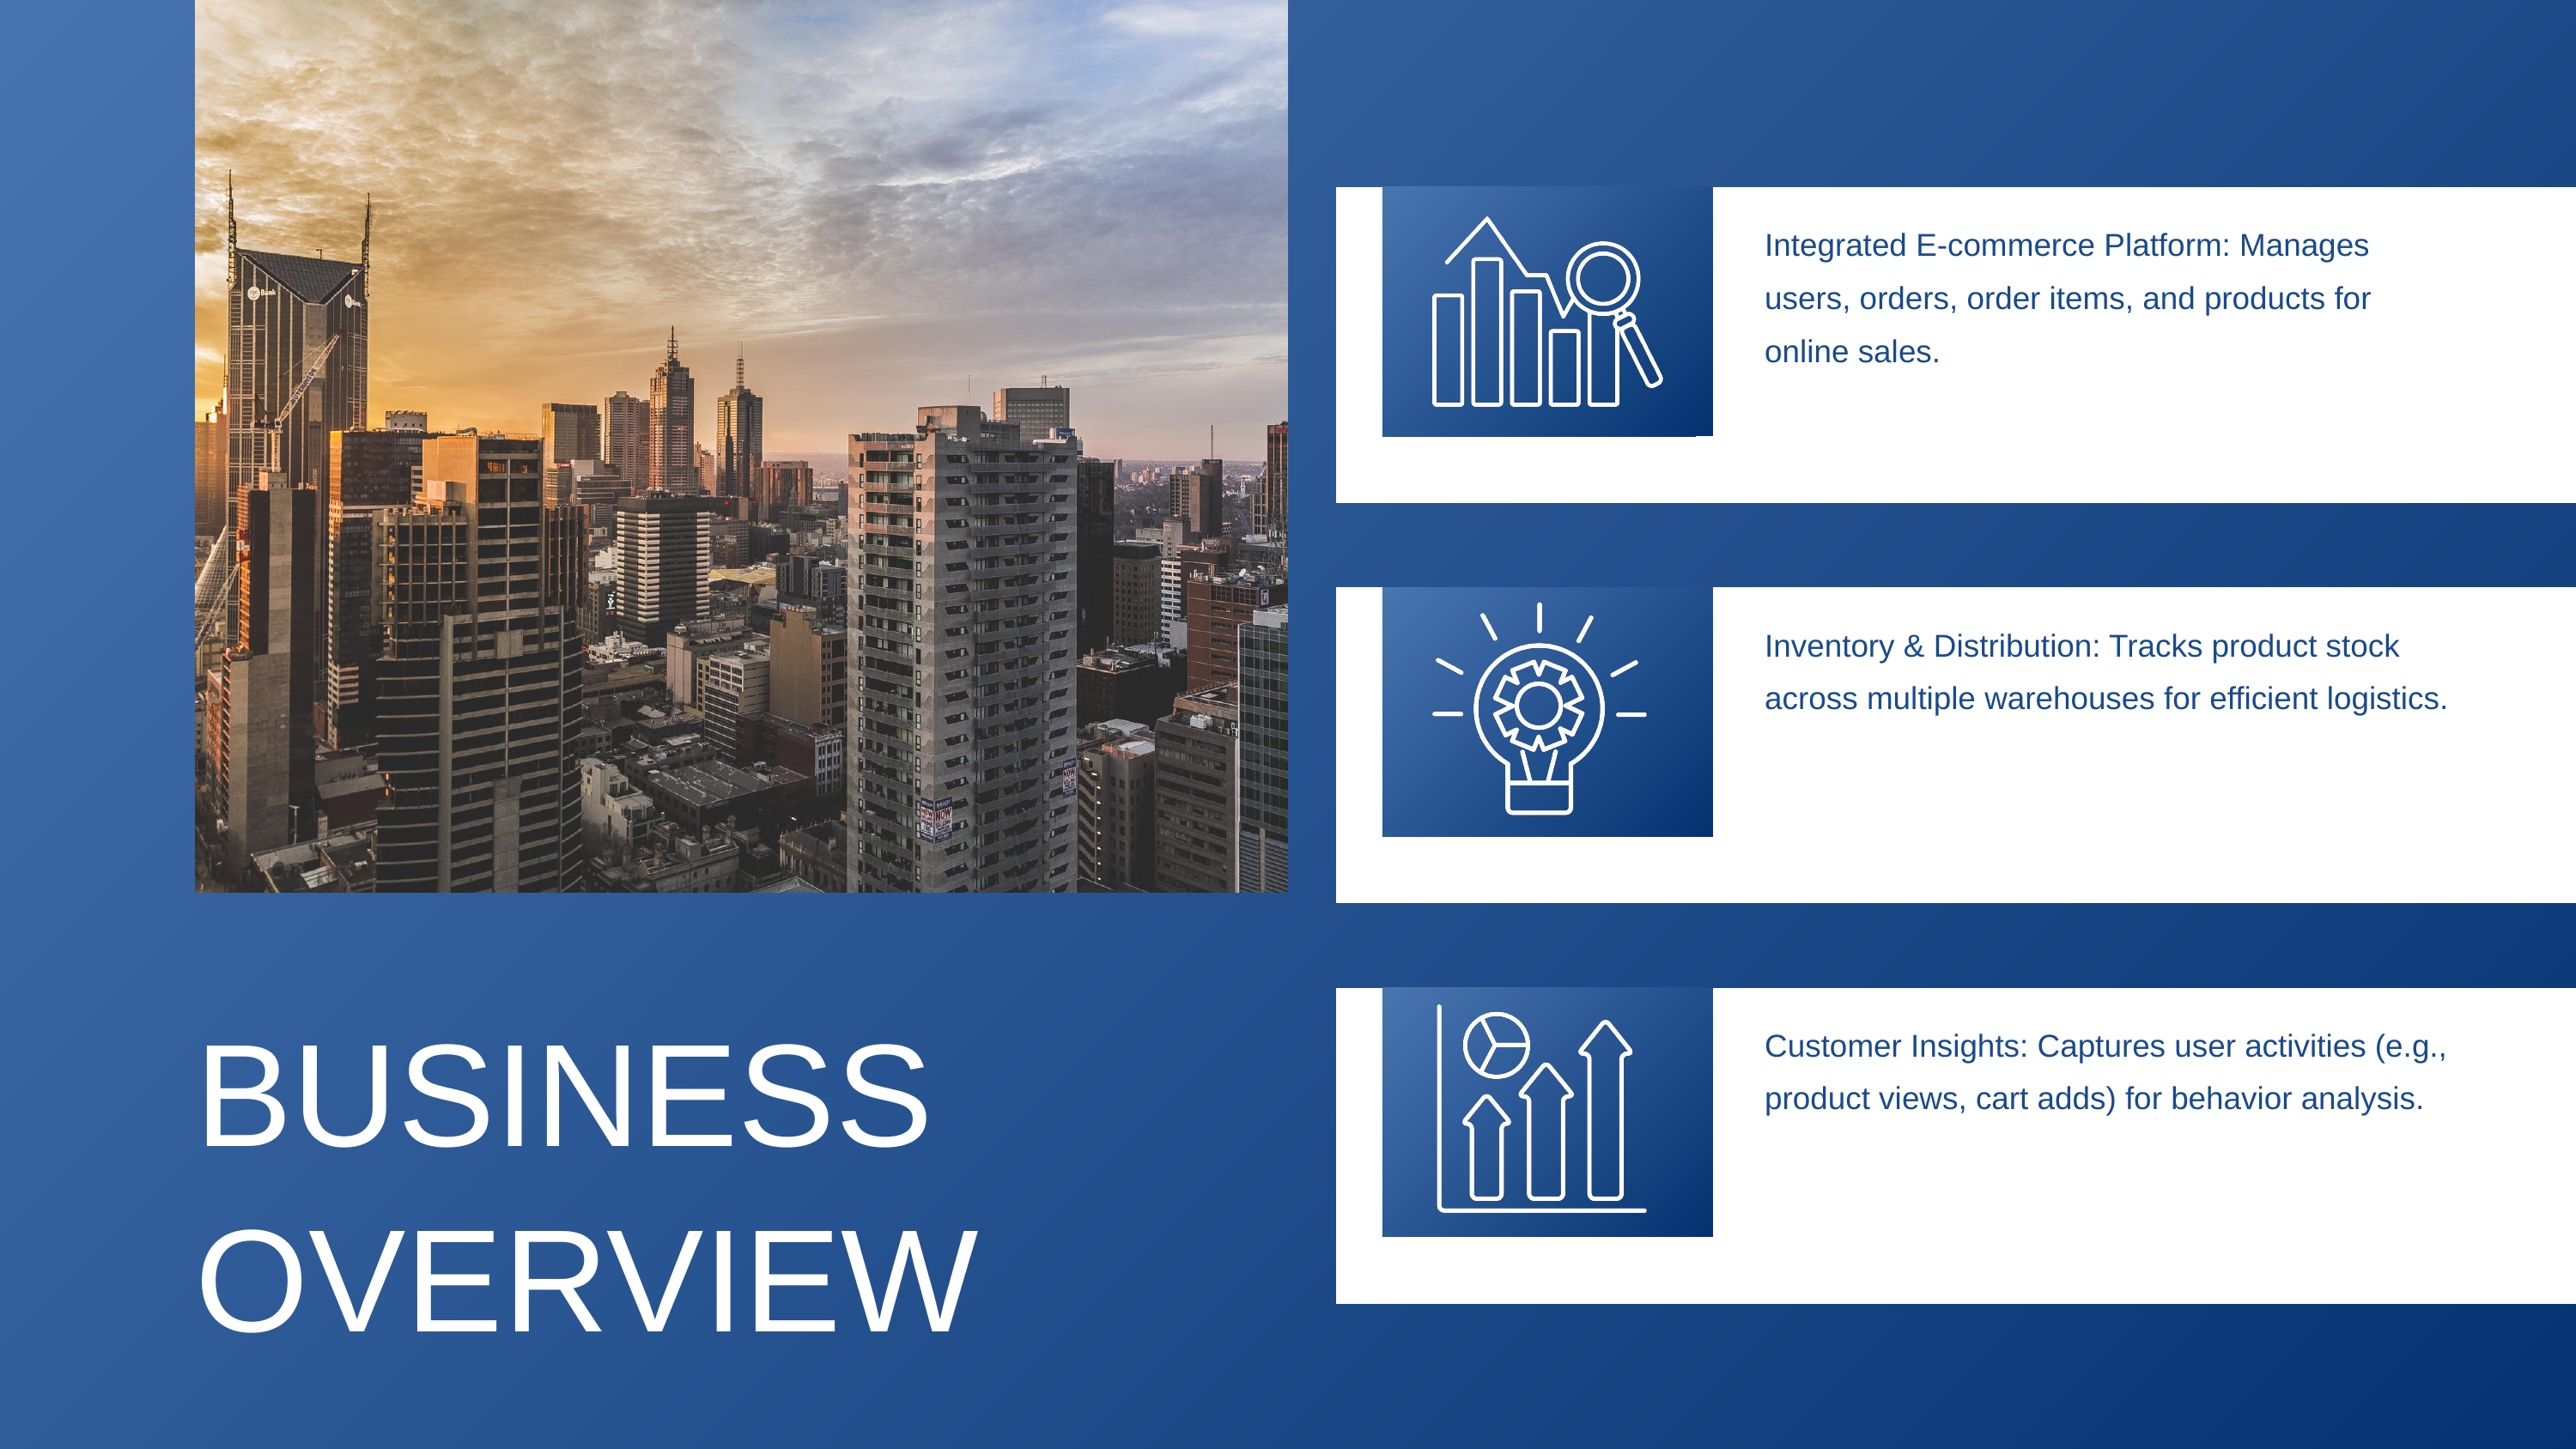

Integrated E-commerce Platform: Manages users, orders, order items, and products for online sales.

Inventory & Distribution: Tracks product stock across multiple warehouses for efficient logistics.

BUSINESS OVERVIEW

Customer Insights: Captures user activities (e.g., product views, cart adds) for behavior analysis.